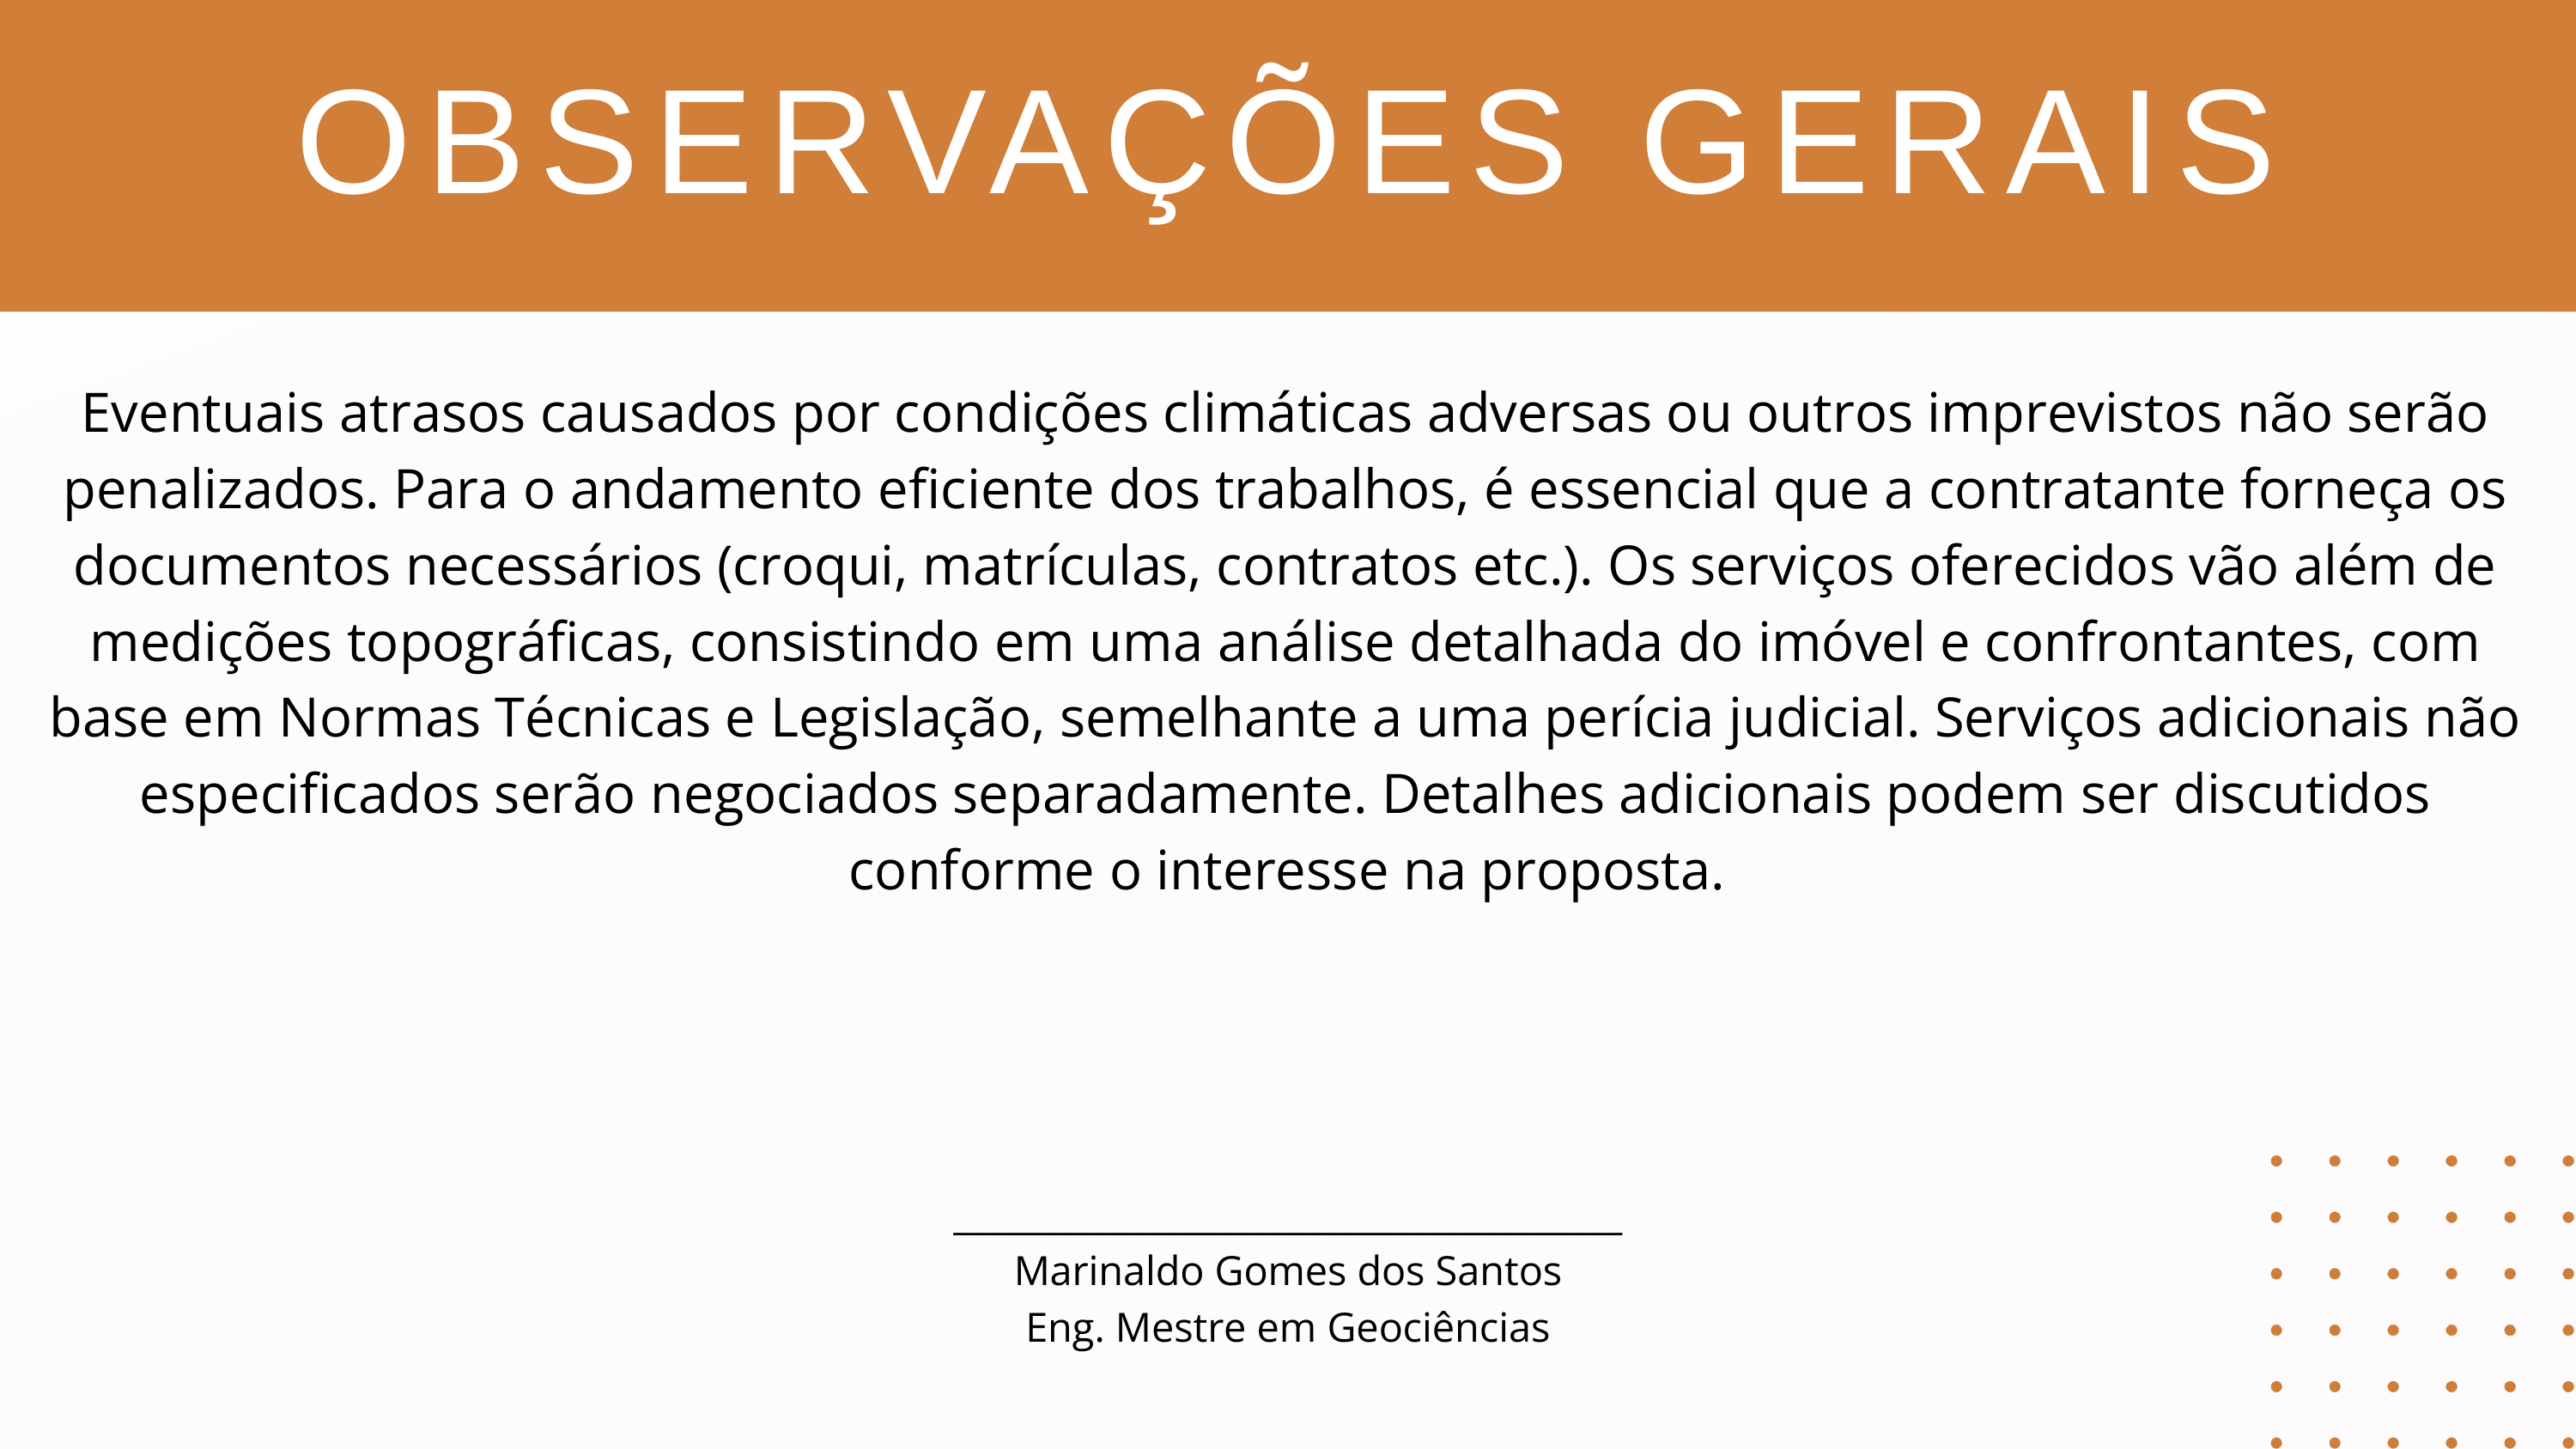

OBSERVAÇÕES GERAIS
Eventuais atrasos causados por condições climáticas adversas ou outros imprevistos não serão penalizados. Para o andamento eficiente dos trabalhos, é essencial que a contratante forneça os documentos necessários (croqui, matrículas, contratos etc.). Os serviços oferecidos vão além de medições topográficas, consistindo em uma análise detalhada do imóvel e confrontantes, com base em Normas Técnicas e Legislação, semelhante a uma perícia judicial. Serviços adicionais não especificados serão negociados separadamente. Detalhes adicionais podem ser discutidos conforme o interesse na proposta.

______________________________________
Marinaldo Gomes dos Santos
Eng. Mestre em Geociências